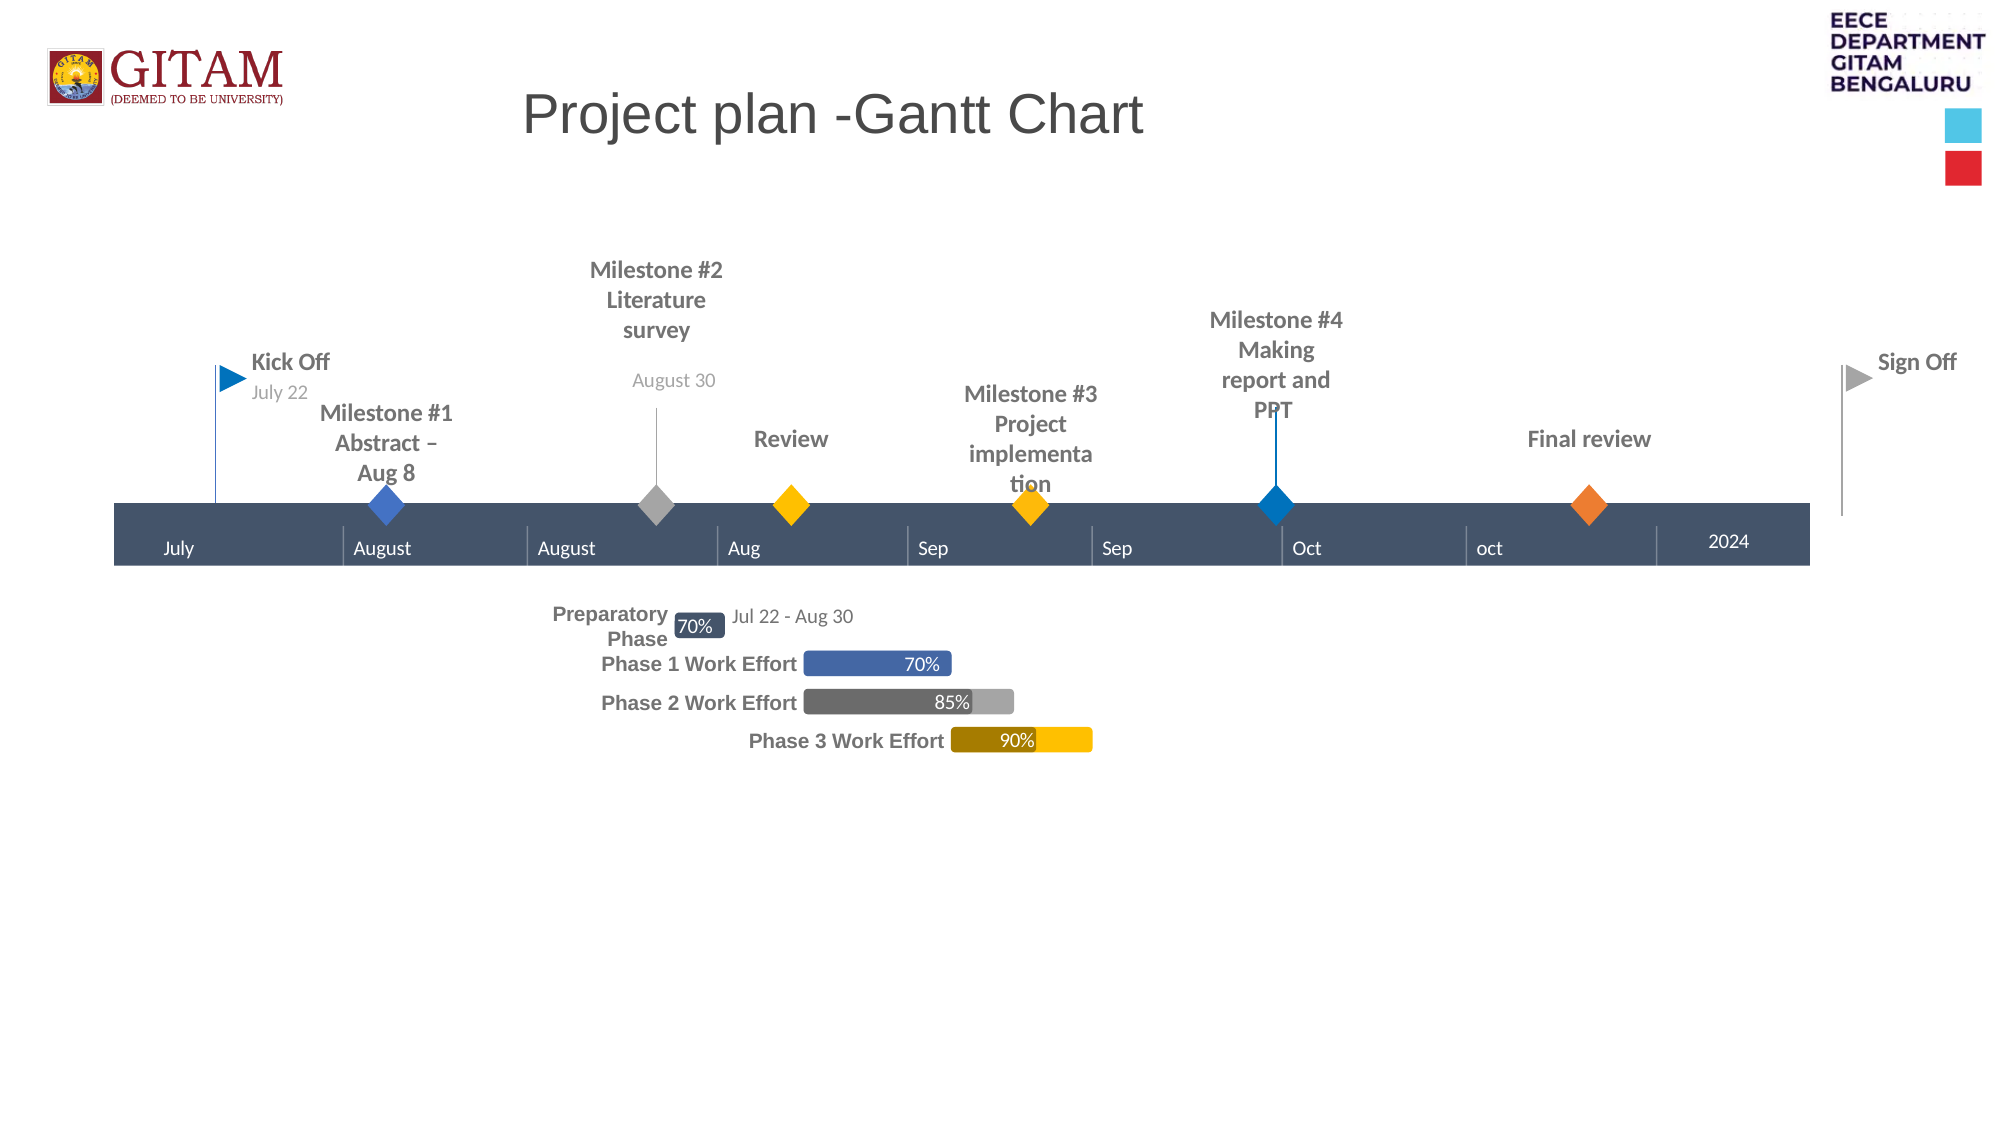

Project plan -Gantt Chart
Milestone #2
Literature survey
Milestone #4
Making report and PPT

Sign Off
Kick Off
August 30

Milestone #1
Abstract –Aug 8

July 22
Review
Milestone #3
Project implementation
Final review

2018
2019
July
August
August
Aug
Sep
Sep
Oct
oct
2024

Jul 22 - Aug 30
Today
8 days
Preparatory Phase

70%

24 days
Phase 1 Work Effort

70%

34 days
Phase 2 Work Effort

85%

23 days
Phase 3 Work Effort

90%

35 days

31 days